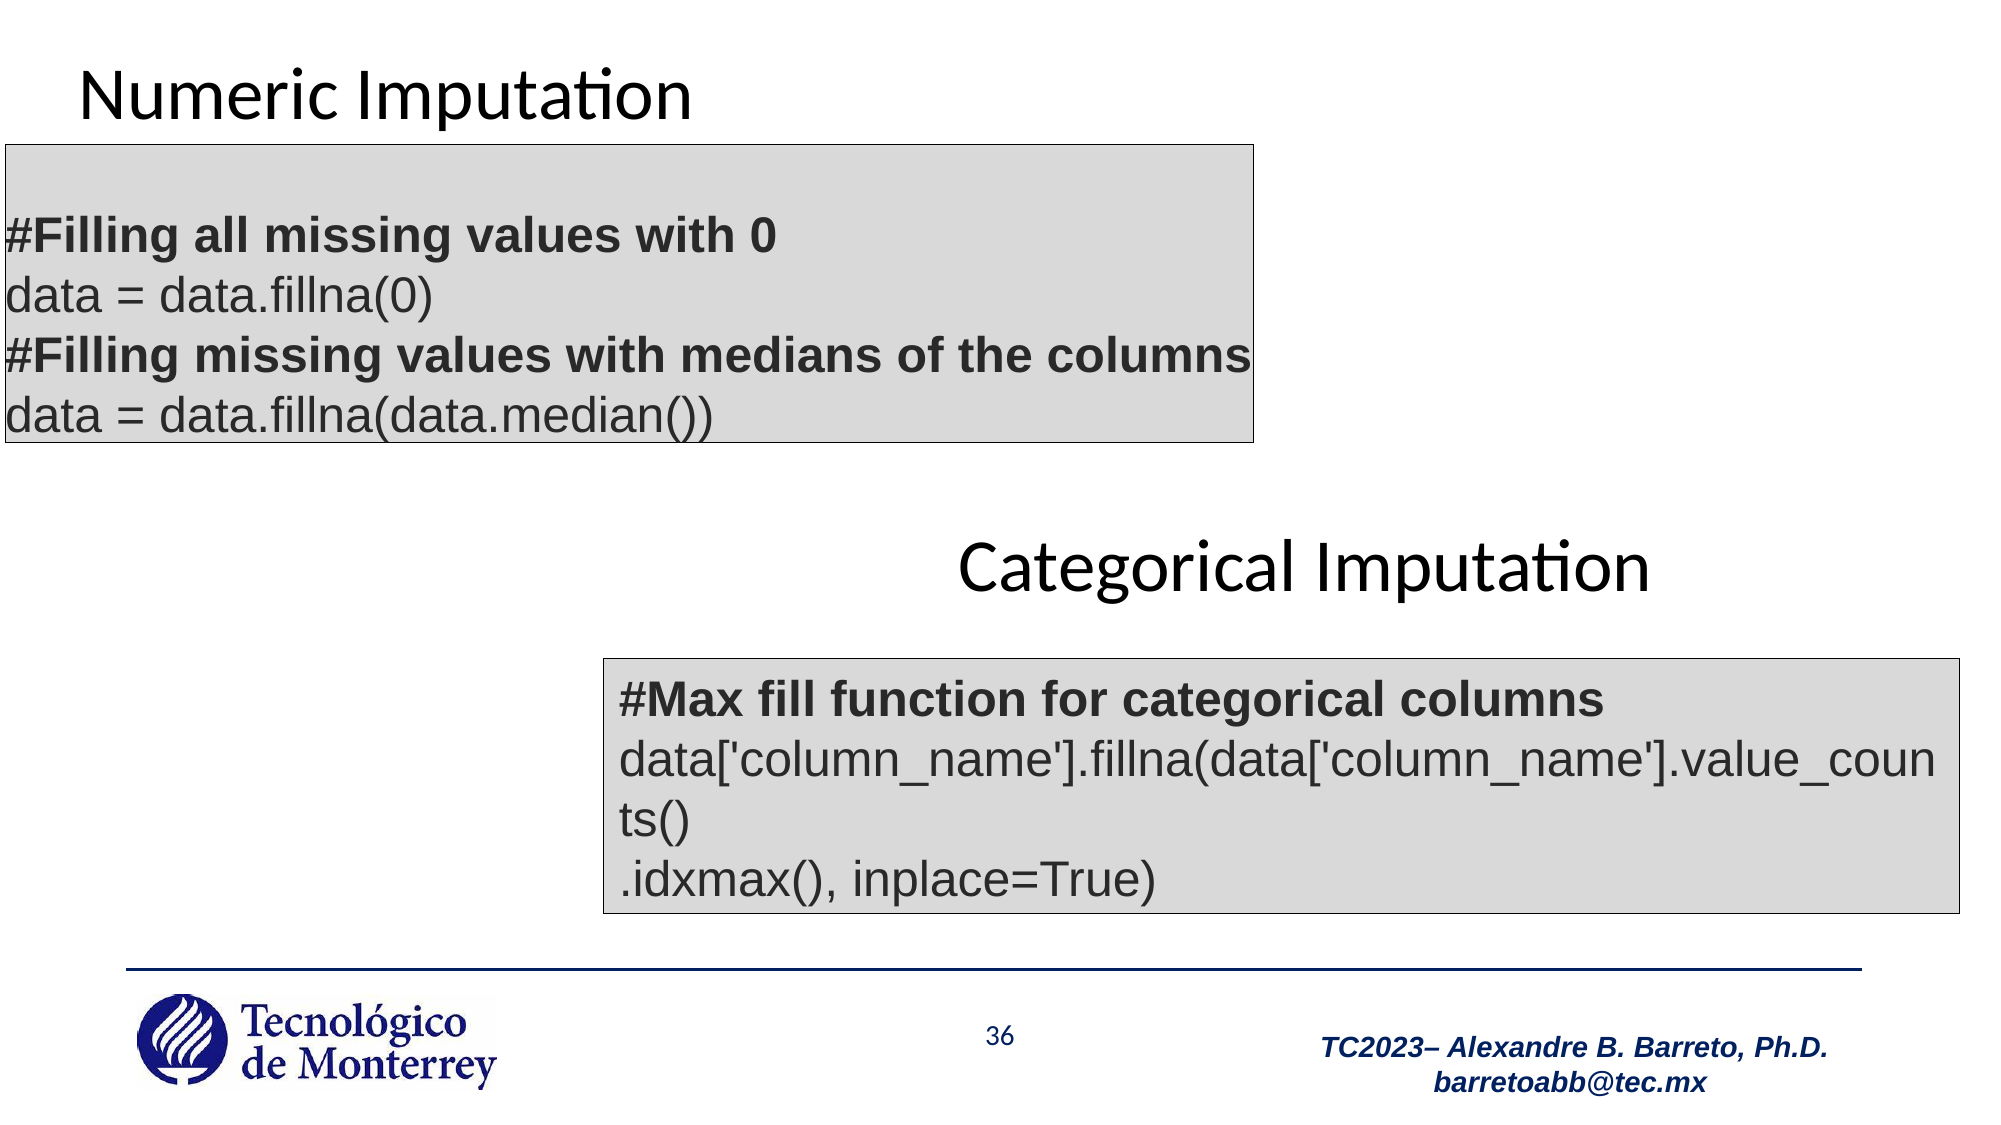

Numeric Imputation
#Filling all missing values with 0
data = data.fillna(0)
#Filling missing values with medians of the columns
data = data.fillna(data.median())
Categorical Imputation
#Max fill function for categorical columns
data['column_name'].fillna(data['column_name'].value_counts()
.idxmax(), inplace=True)